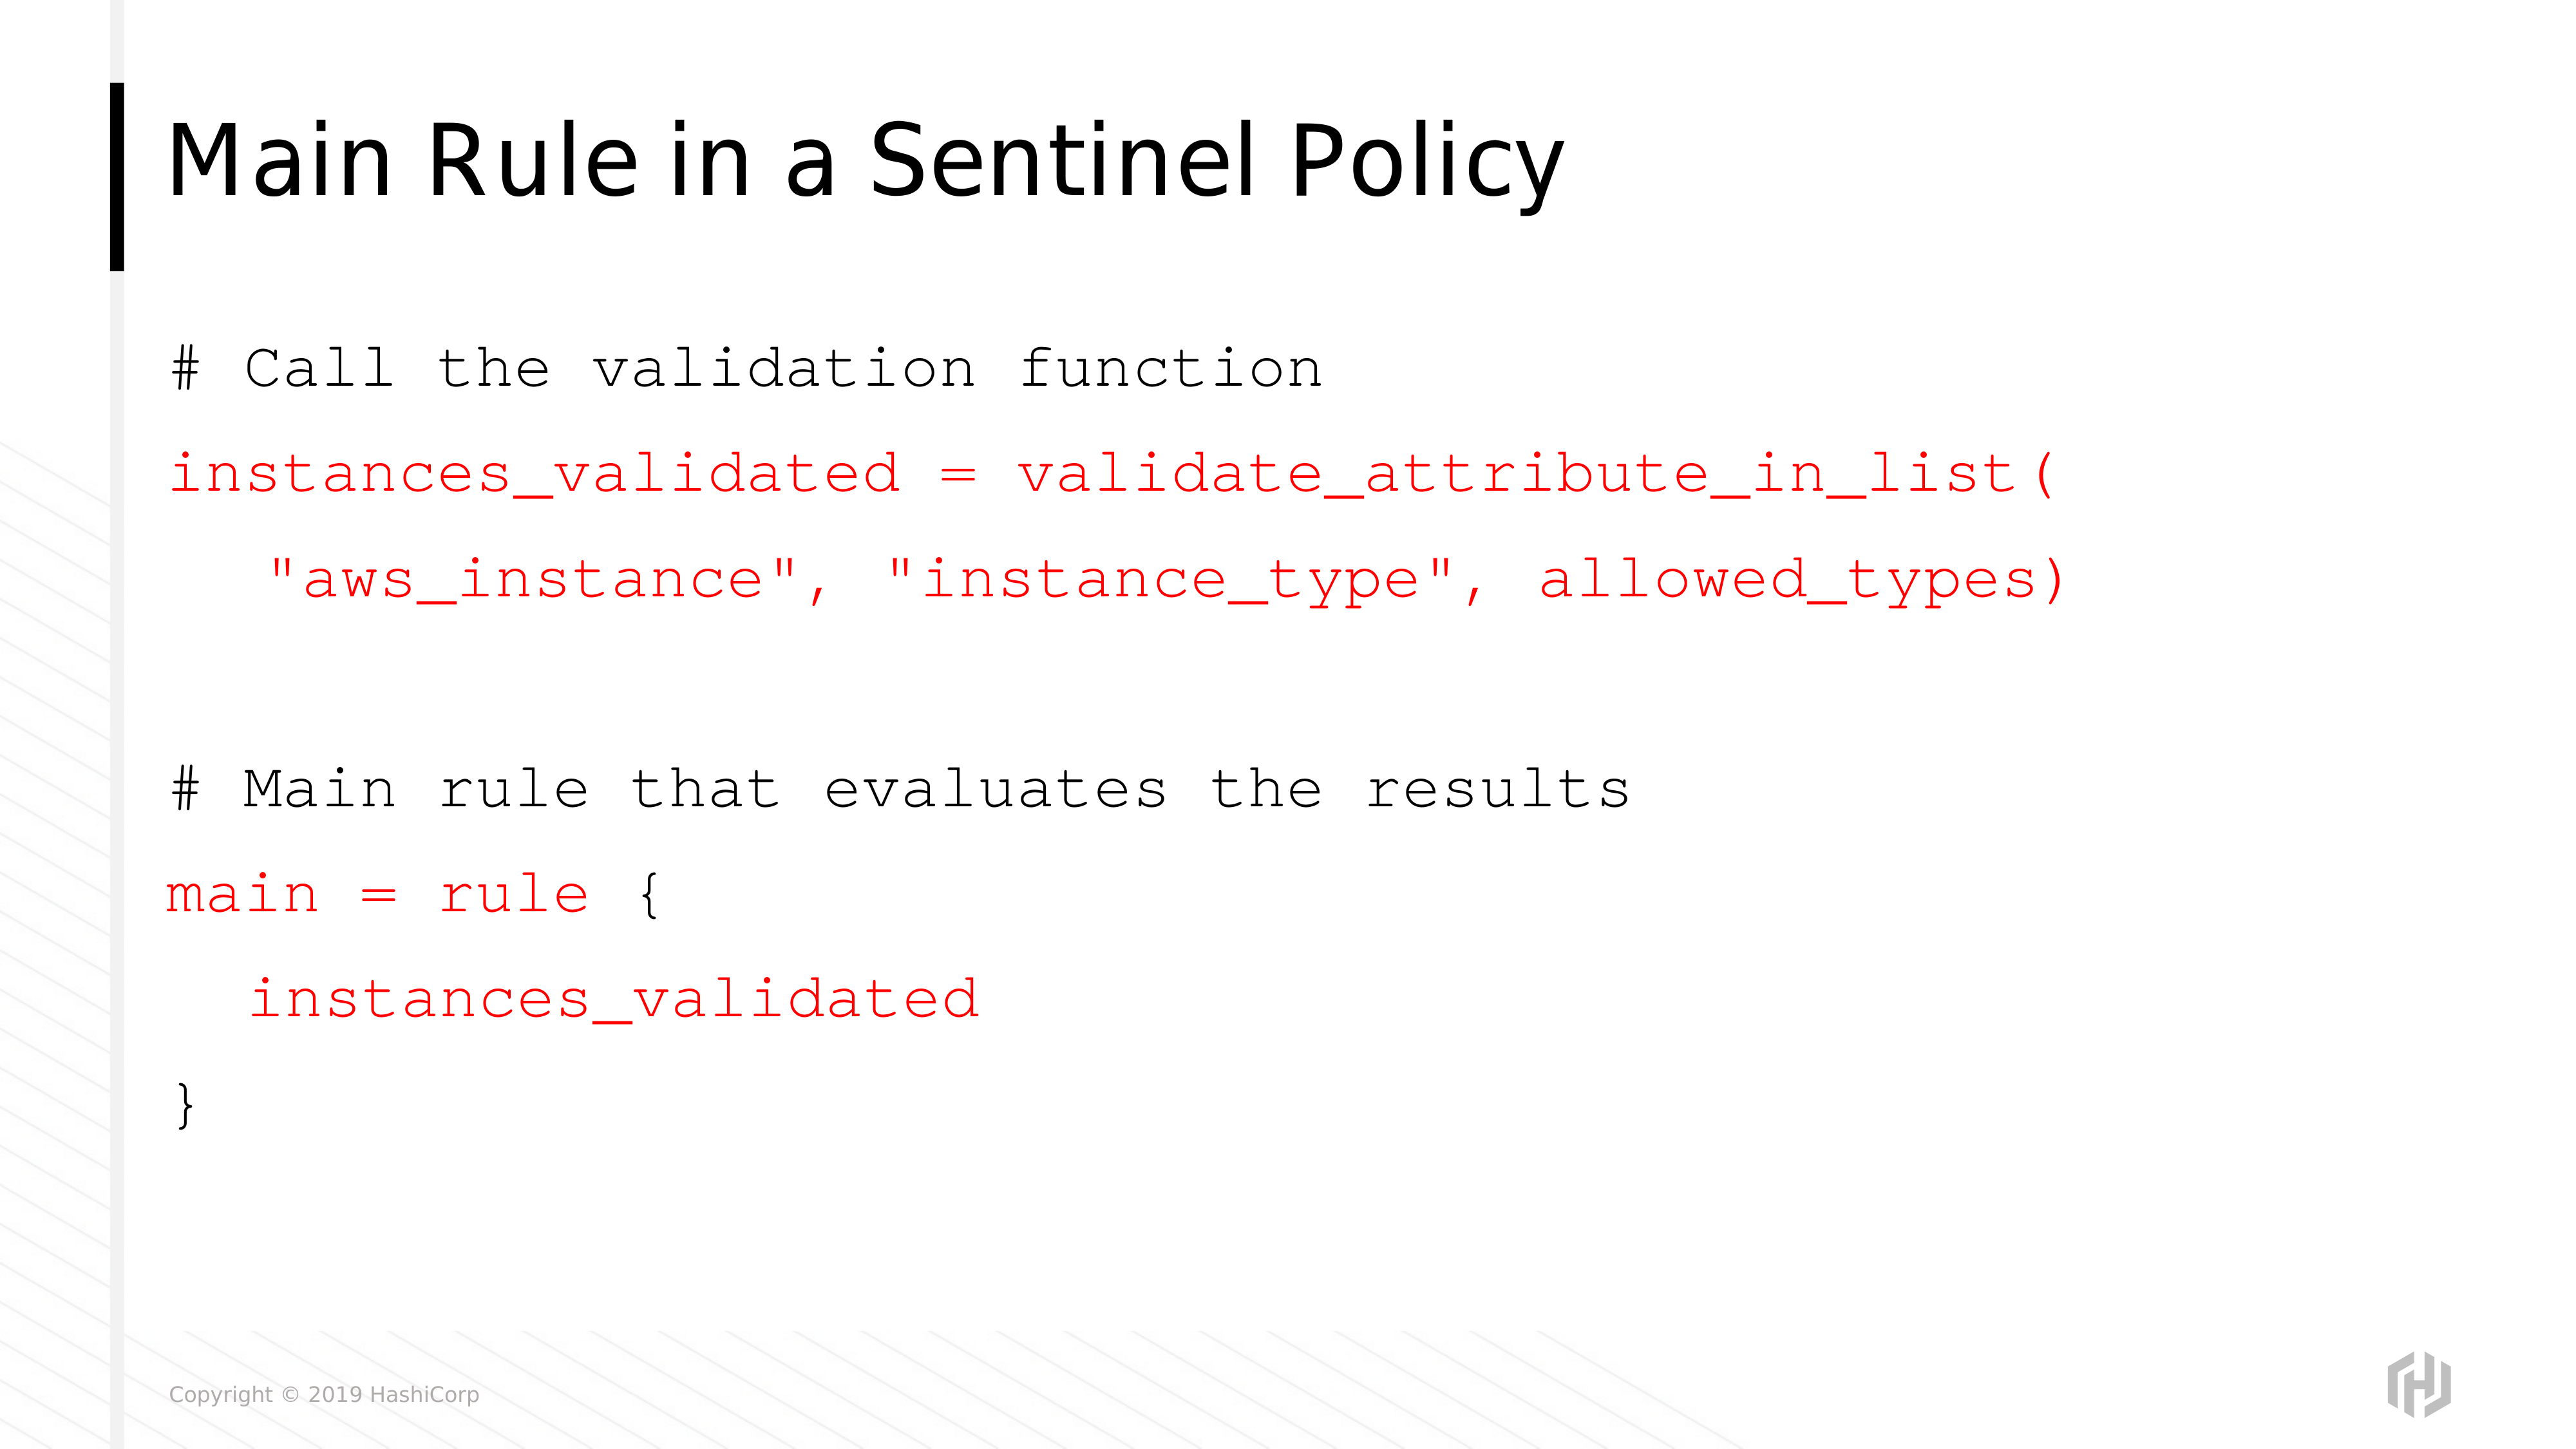

# Main Rule in a Sentinel Policy
# Call the validation function
instances_validated = validate_attribute_in_list(
	"aws_instance", "instance_type", allowed_types)

# Main rule that evaluates the results
main = rule {
  instances_validated
}